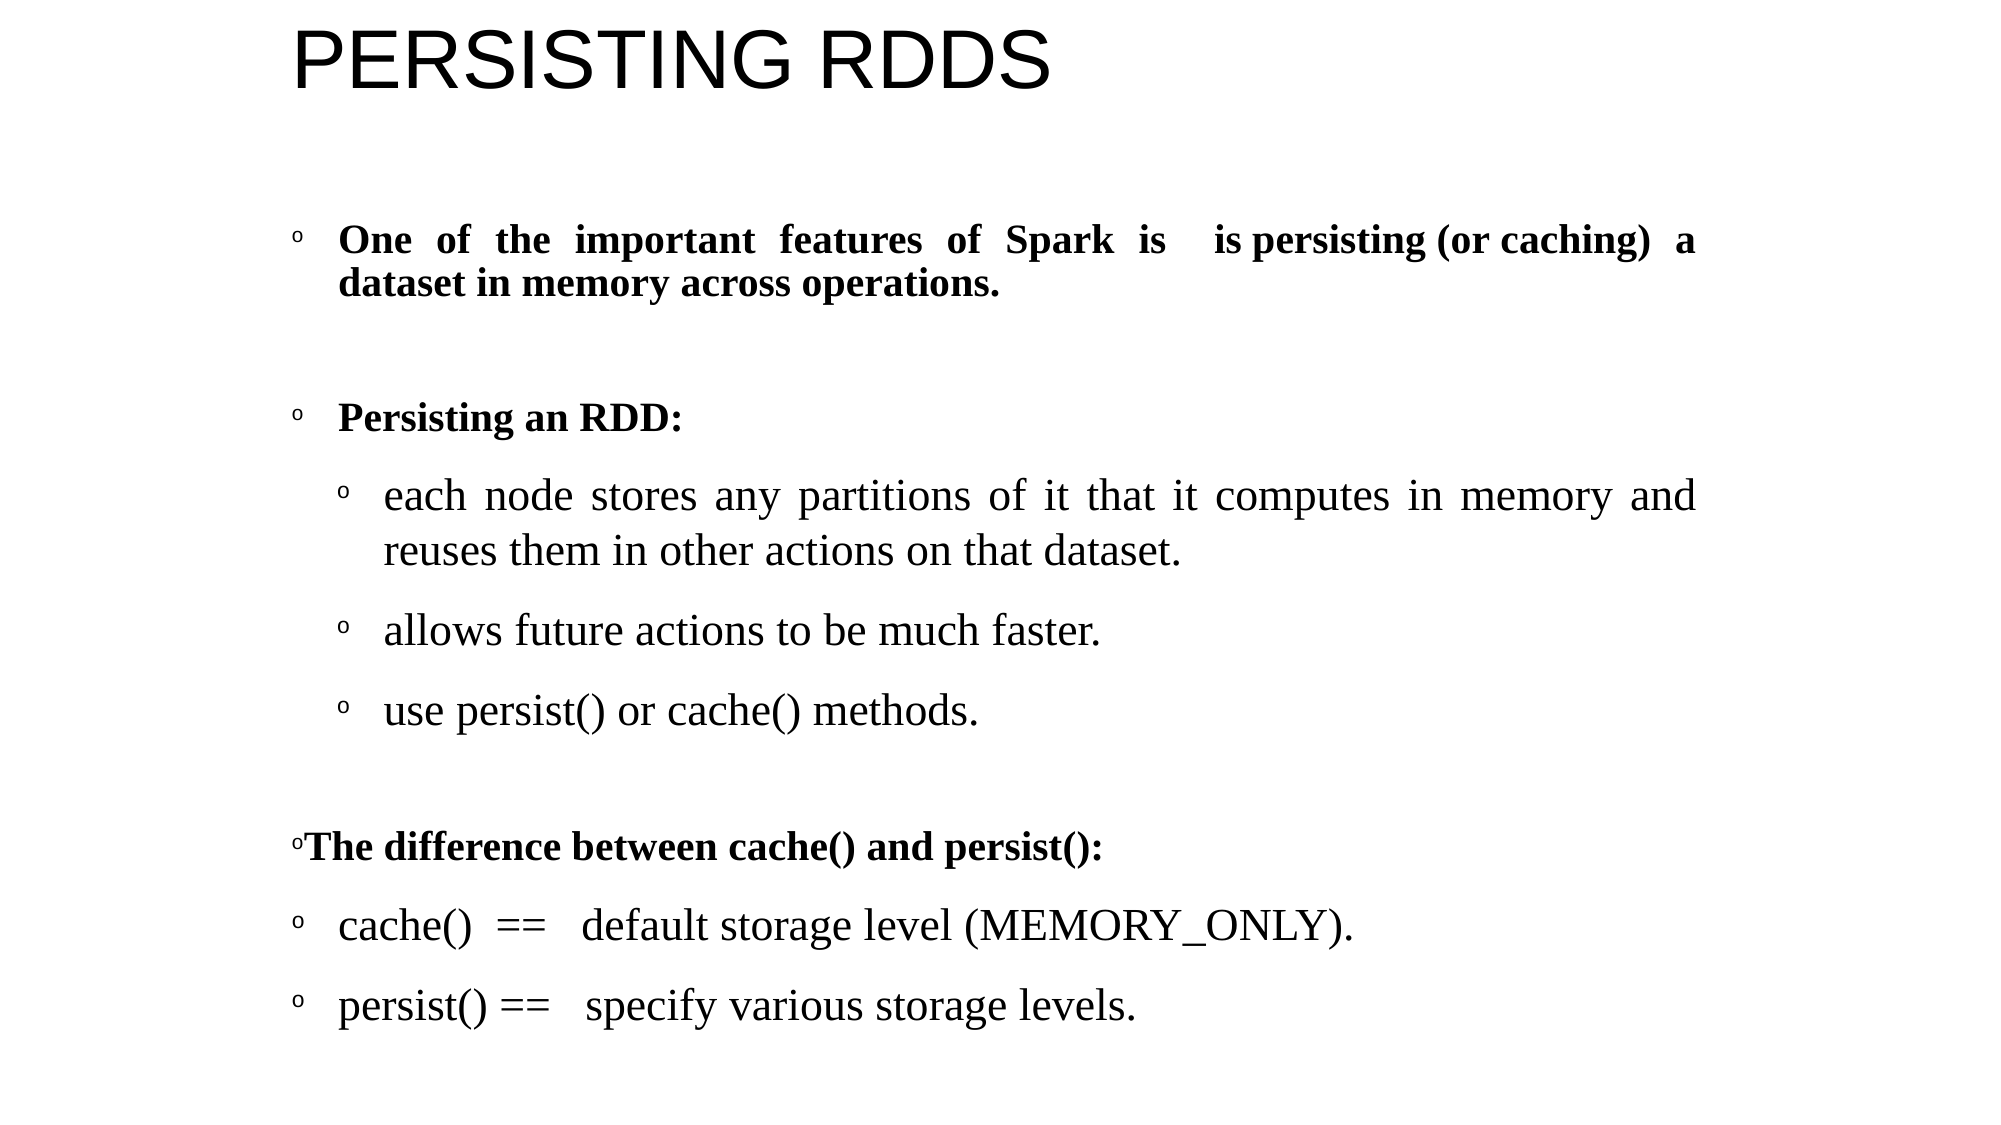

# Persisting RDDs
One of the important features of Spark is  is persisting (or caching) a dataset in memory across operations.

Persisting an RDD:
each node stores any partitions of it that it computes in memory and reuses them in other actions on that dataset.
allows future actions to be much faster.
use persist() or cache() methods.

The difference between cache() and persist():
cache()  ==   default storage level (MEMORY_ONLY).
persist() ==   specify various storage levels.